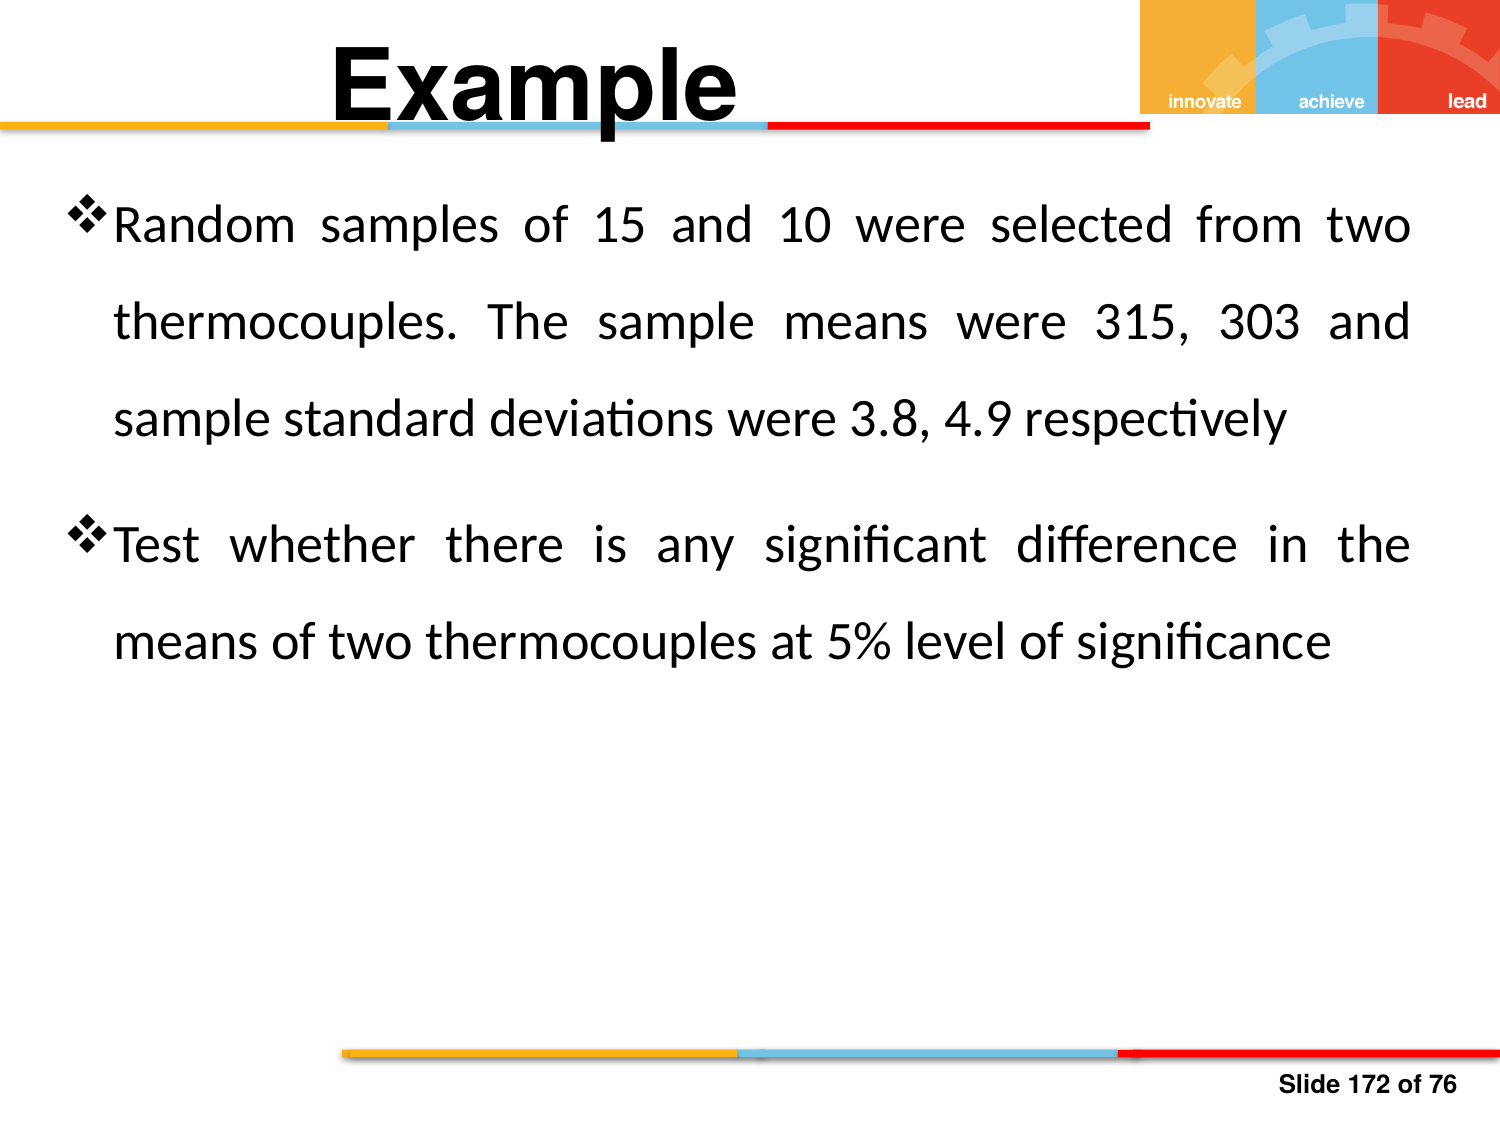

Example
Random samples of 15 and 10 were selected from two thermocouples. The sample means were 315, 303 and sample standard deviations were 3.8, 4.9 respectively
Test whether there is any significant difference in the means of two thermocouples at 5% level of significance